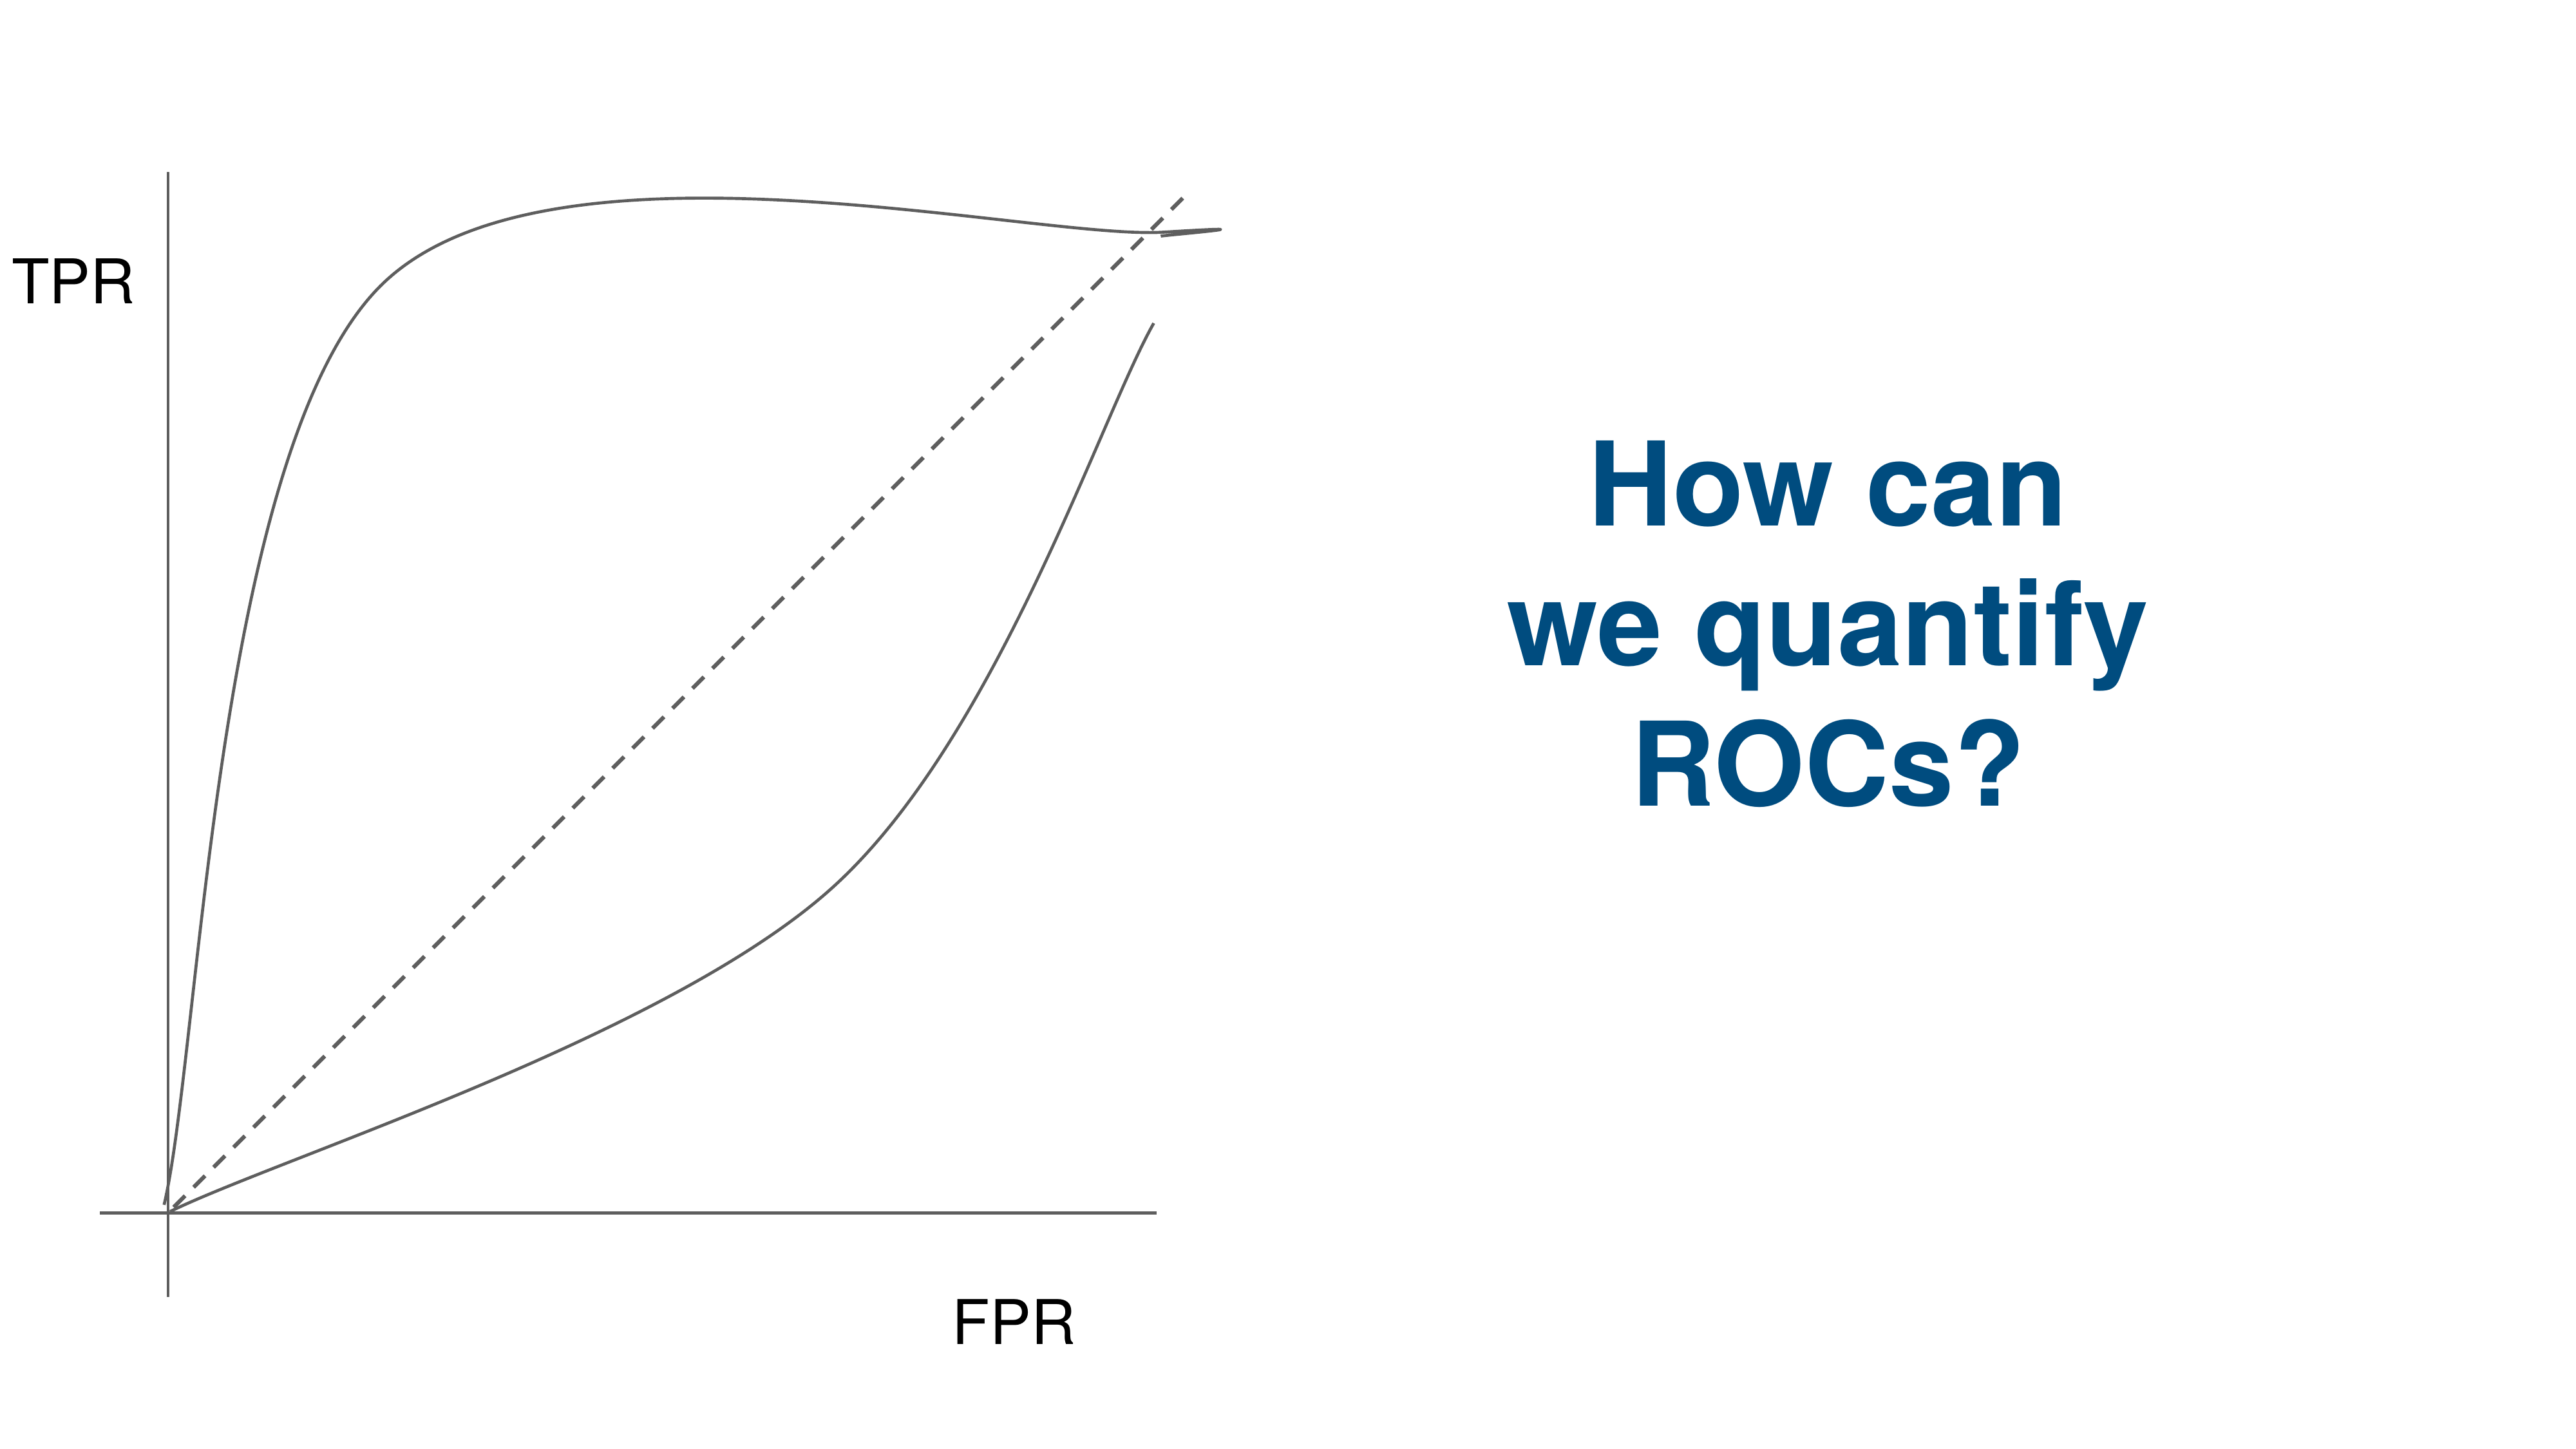

TPR

How can we quantify ROCs?
FPR